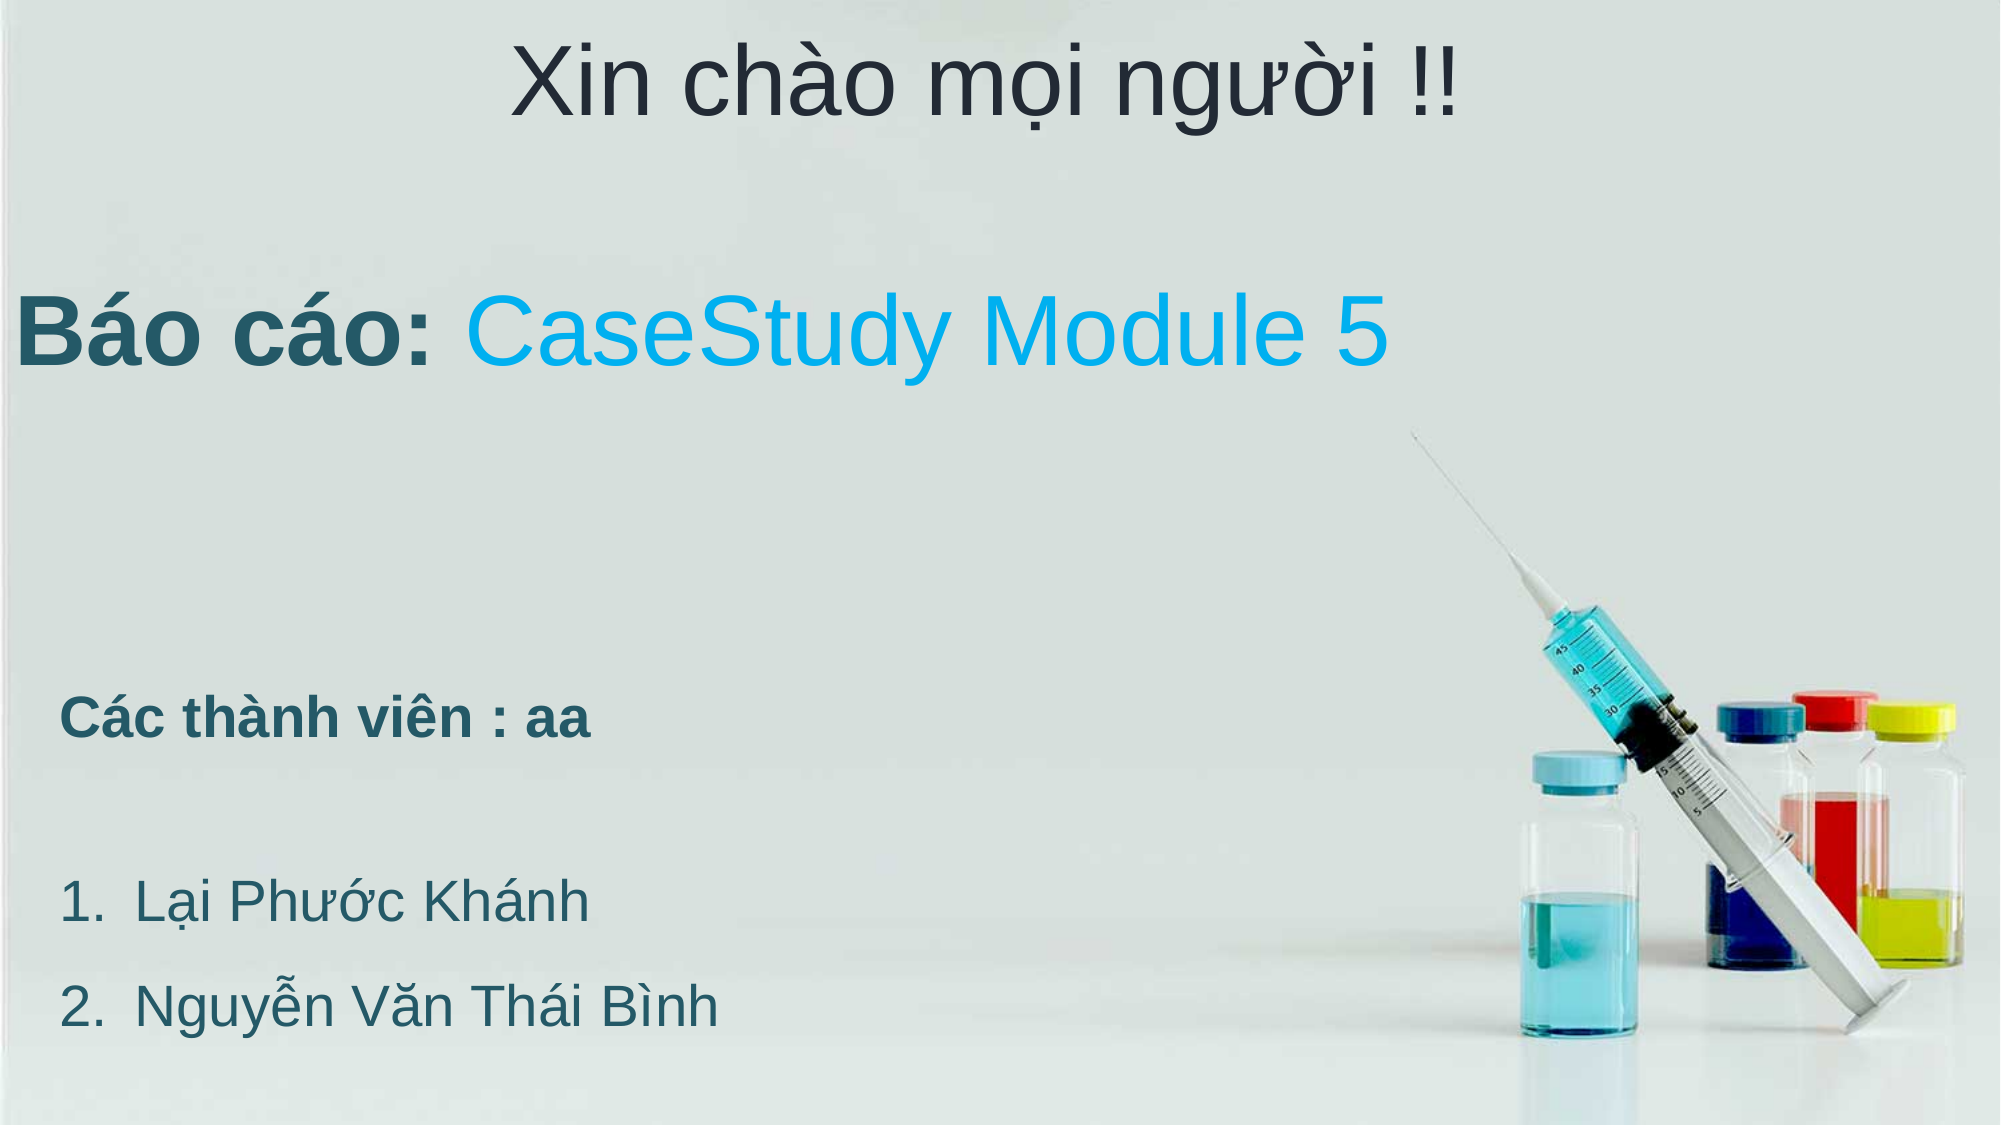

Xin chào mọi người !!
Báo cáo: CaseStudy Module 5
Các thành viên : aa
Lại Phước Khánh
Nguyễn Văn Thái Bình